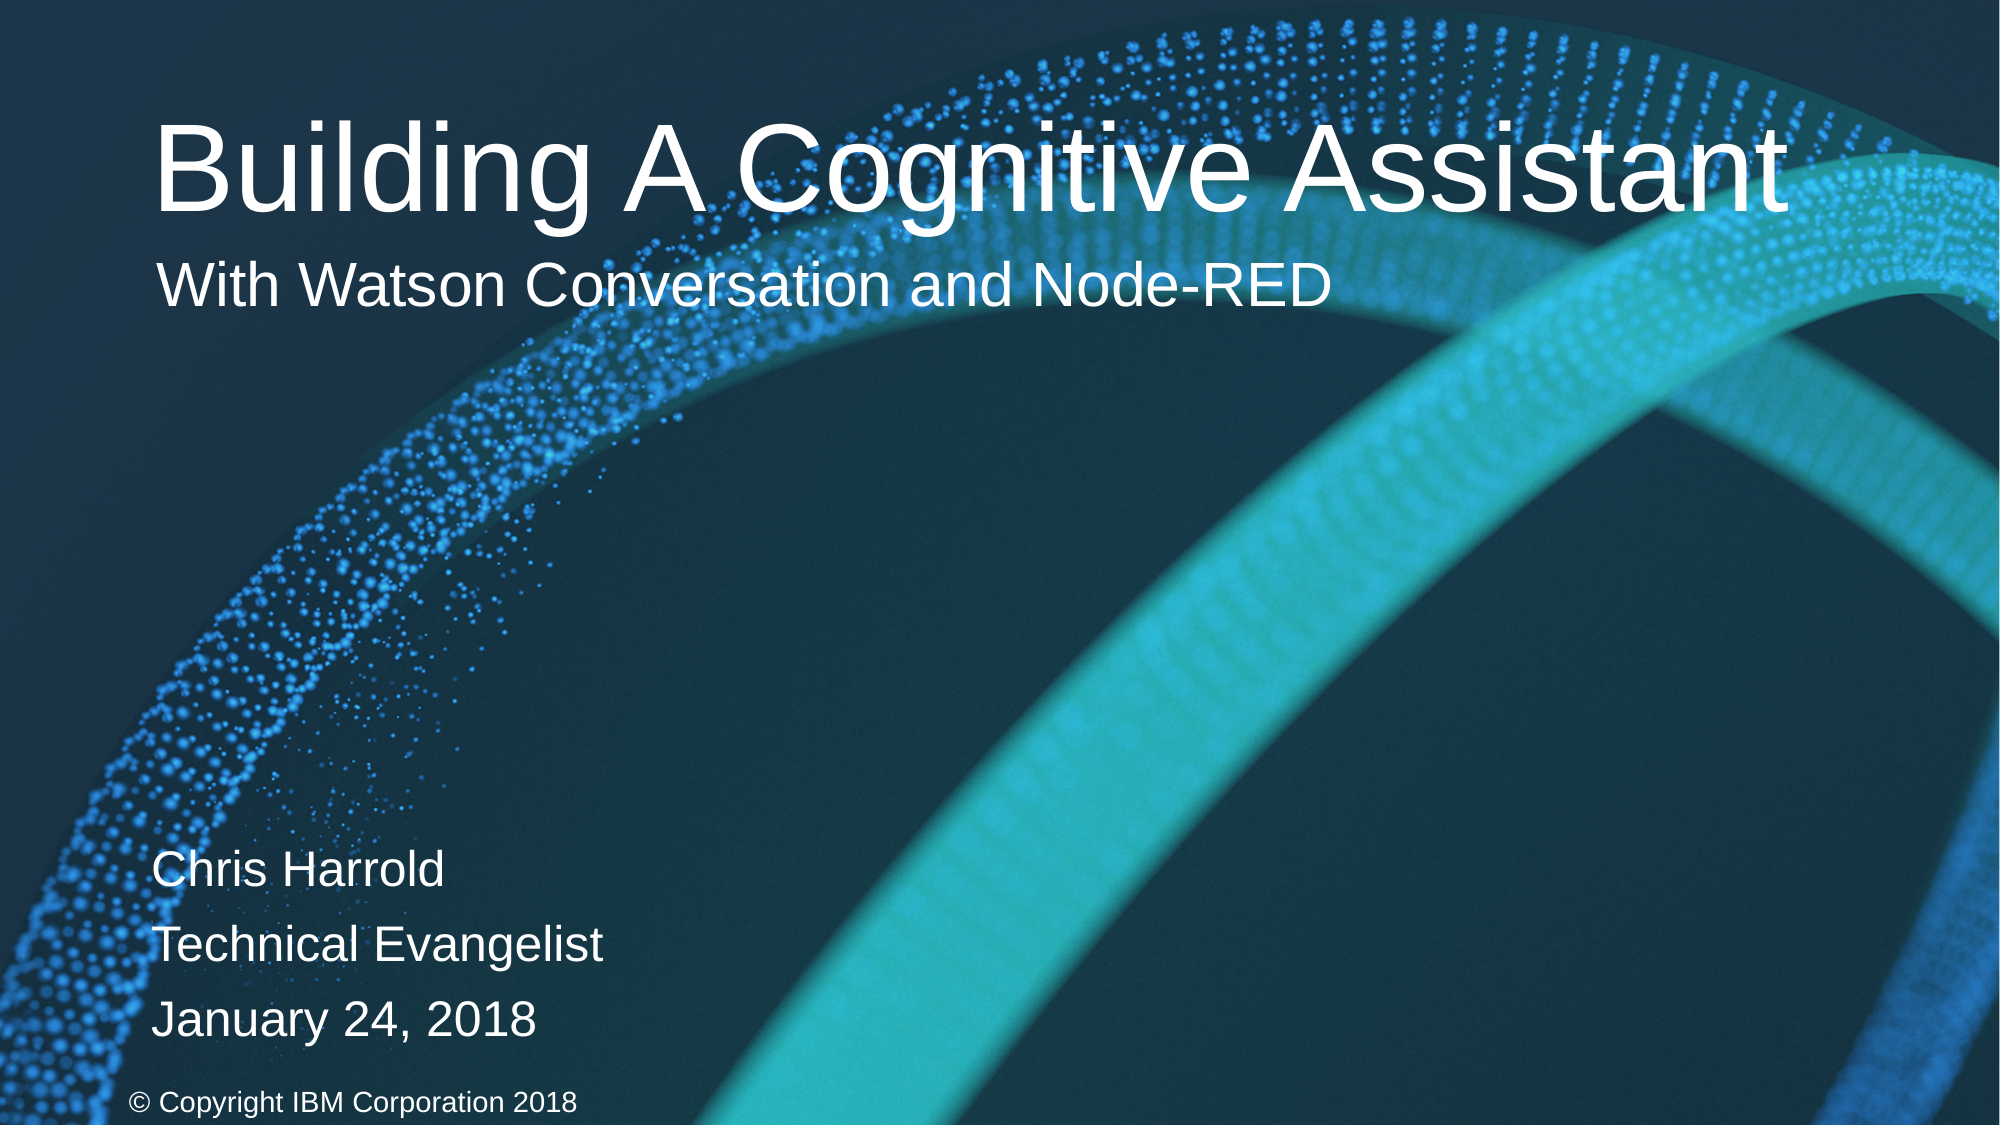

# Building A Cognitive Assistant
With Watson Conversation and Node-RED
Chris Harrold
Technical Evangelist
January 24, 2018
© Copyright IBM Corporation 2018